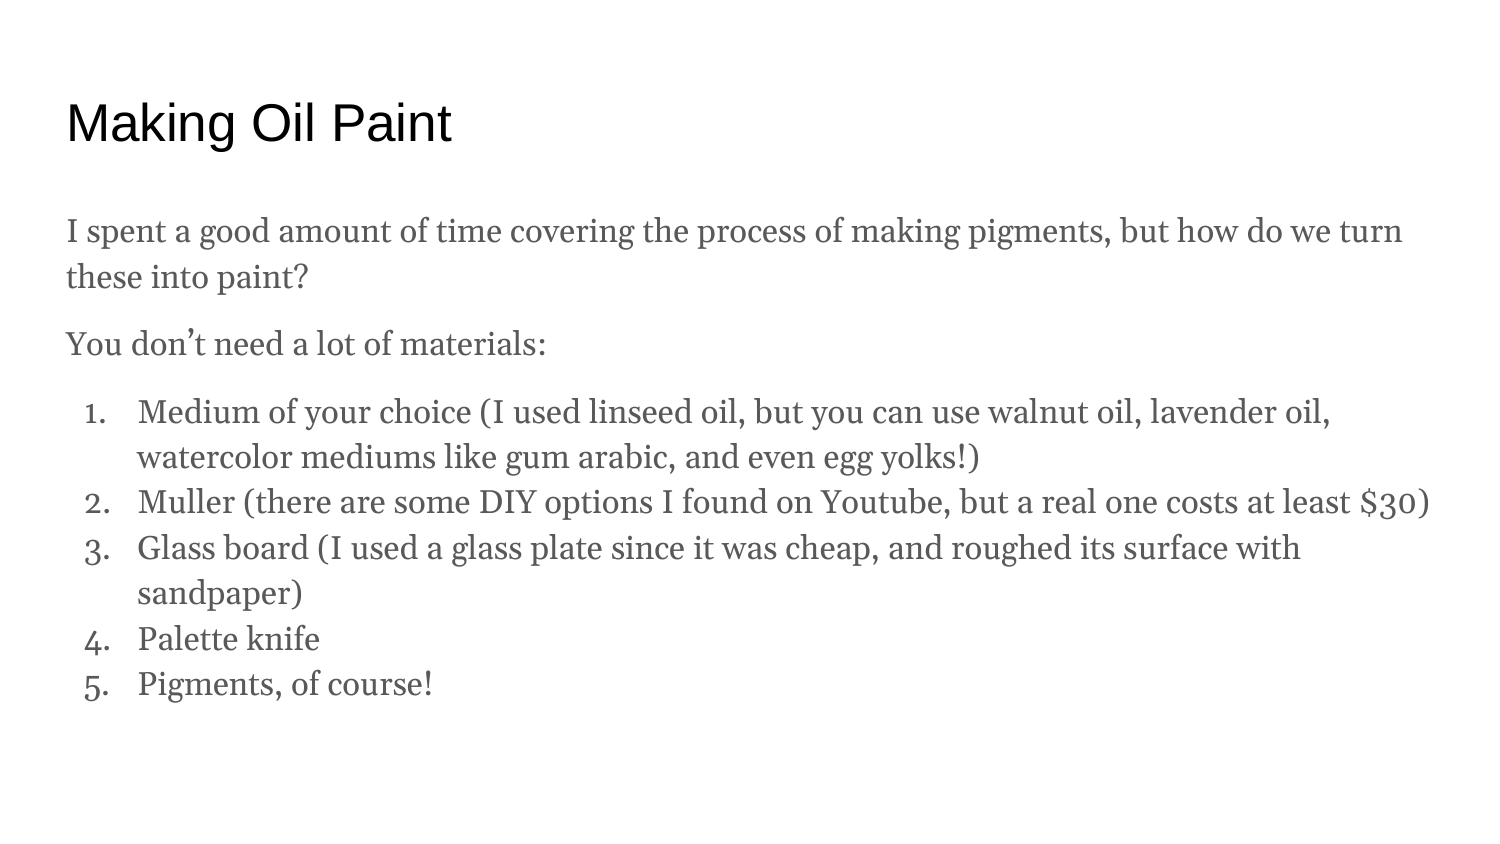

# Making Oil Paint
I spent a good amount of time covering the process of making pigments, but how do we turn these into paint?
You don’t need a lot of materials:
Medium of your choice (I used linseed oil, but you can use walnut oil, lavender oil, watercolor mediums like gum arabic, and even egg yolks!)
Muller (there are some DIY options I found on Youtube, but a real one costs at least $30)
Glass board (I used a glass plate since it was cheap, and roughed its surface with sandpaper)
Palette knife
Pigments, of course!